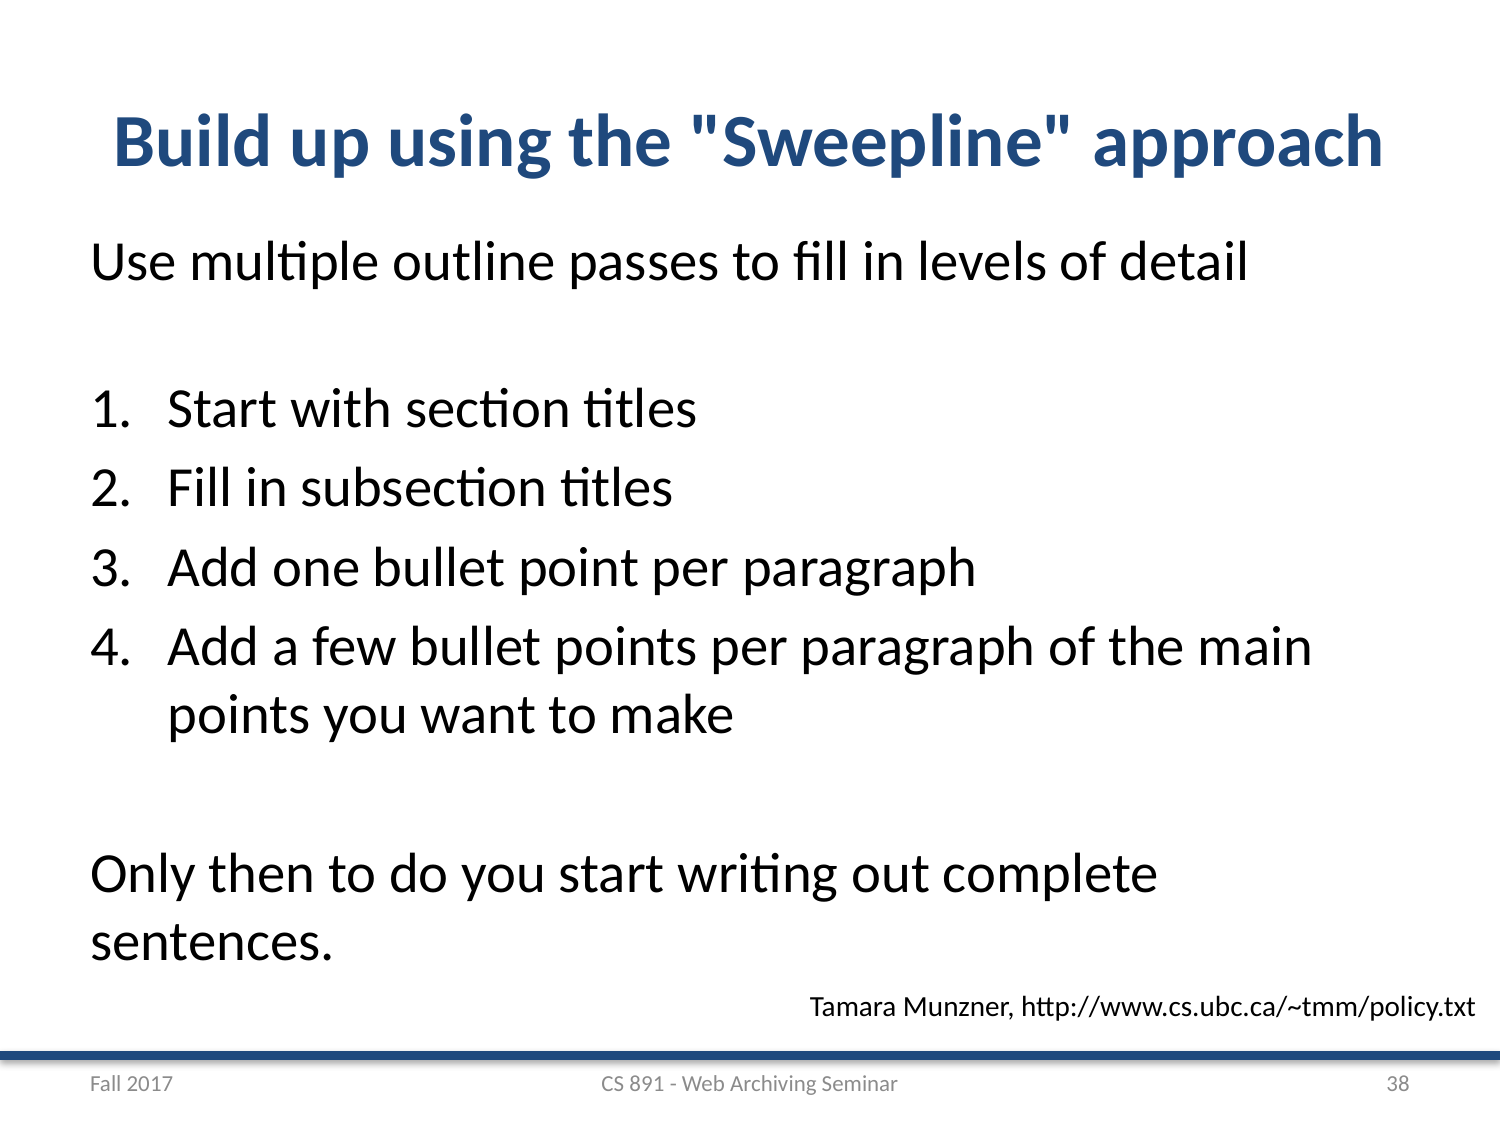

# Build up using the "Sweepline" approach
Use multiple outline passes to fill in levels of detail

Start with section titles
Fill in subsection titles
Add one bullet point per paragraph
Add a few bullet points per paragraph of the main points you want to make

Only then to do you start writing out complete sentences.
Tamara Munzner, http://www.cs.ubc.ca/~tmm/policy.txt
Fall 2017
CS 891 - Web Archiving Seminar
38